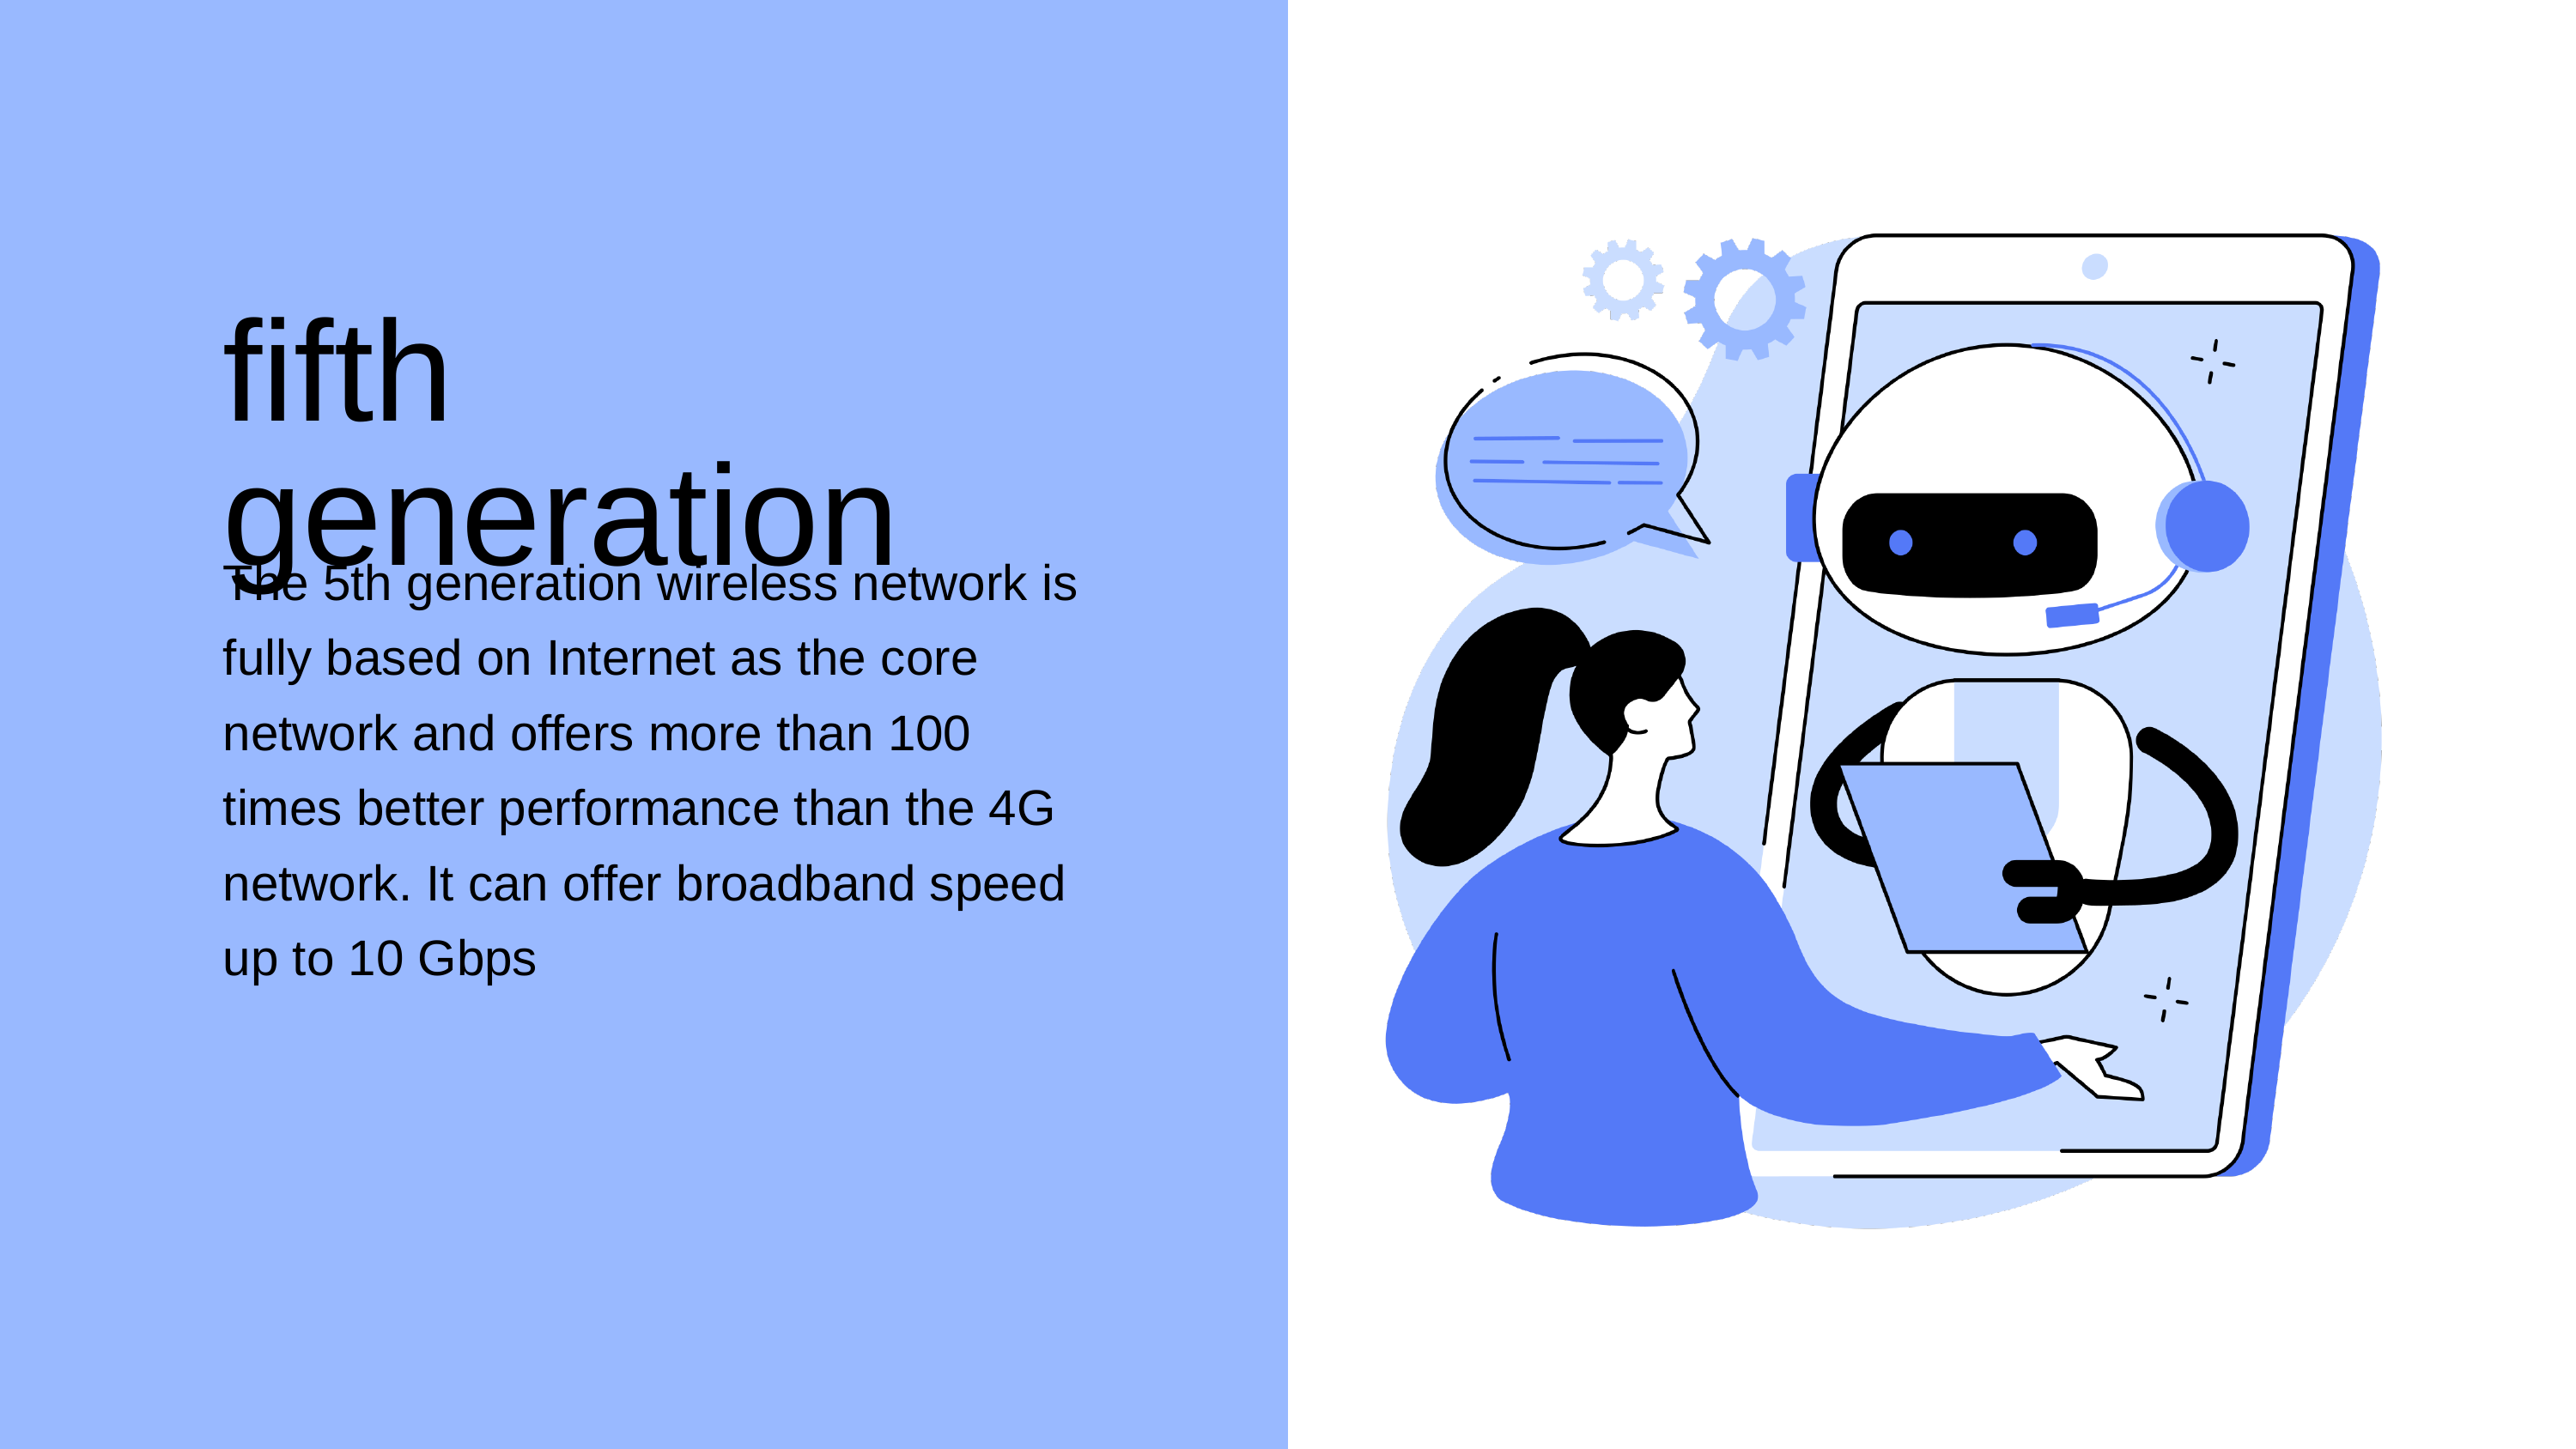

fifth generation
The 5th generation wireless network is fully based on Internet as the core network and offers more than 100 times better performance than the 4G network. It can offer broadband speed up to 10 Gbps